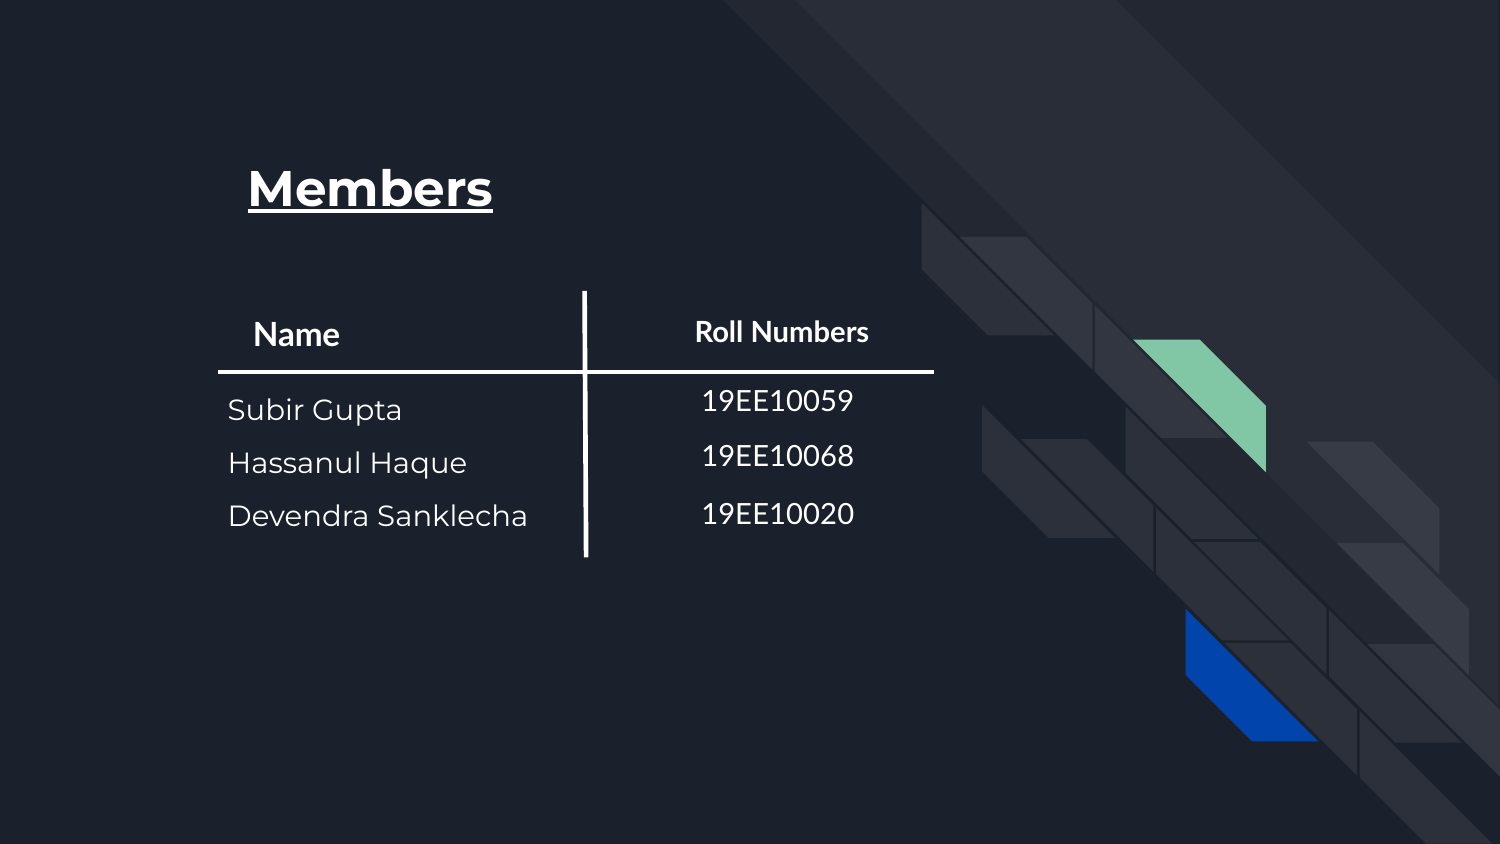

# Members
Name
Roll Numbers
19EE10059
Subir Gupta
19EE10068
Hassanul Haque
19EE10020
Devendra Sanklecha